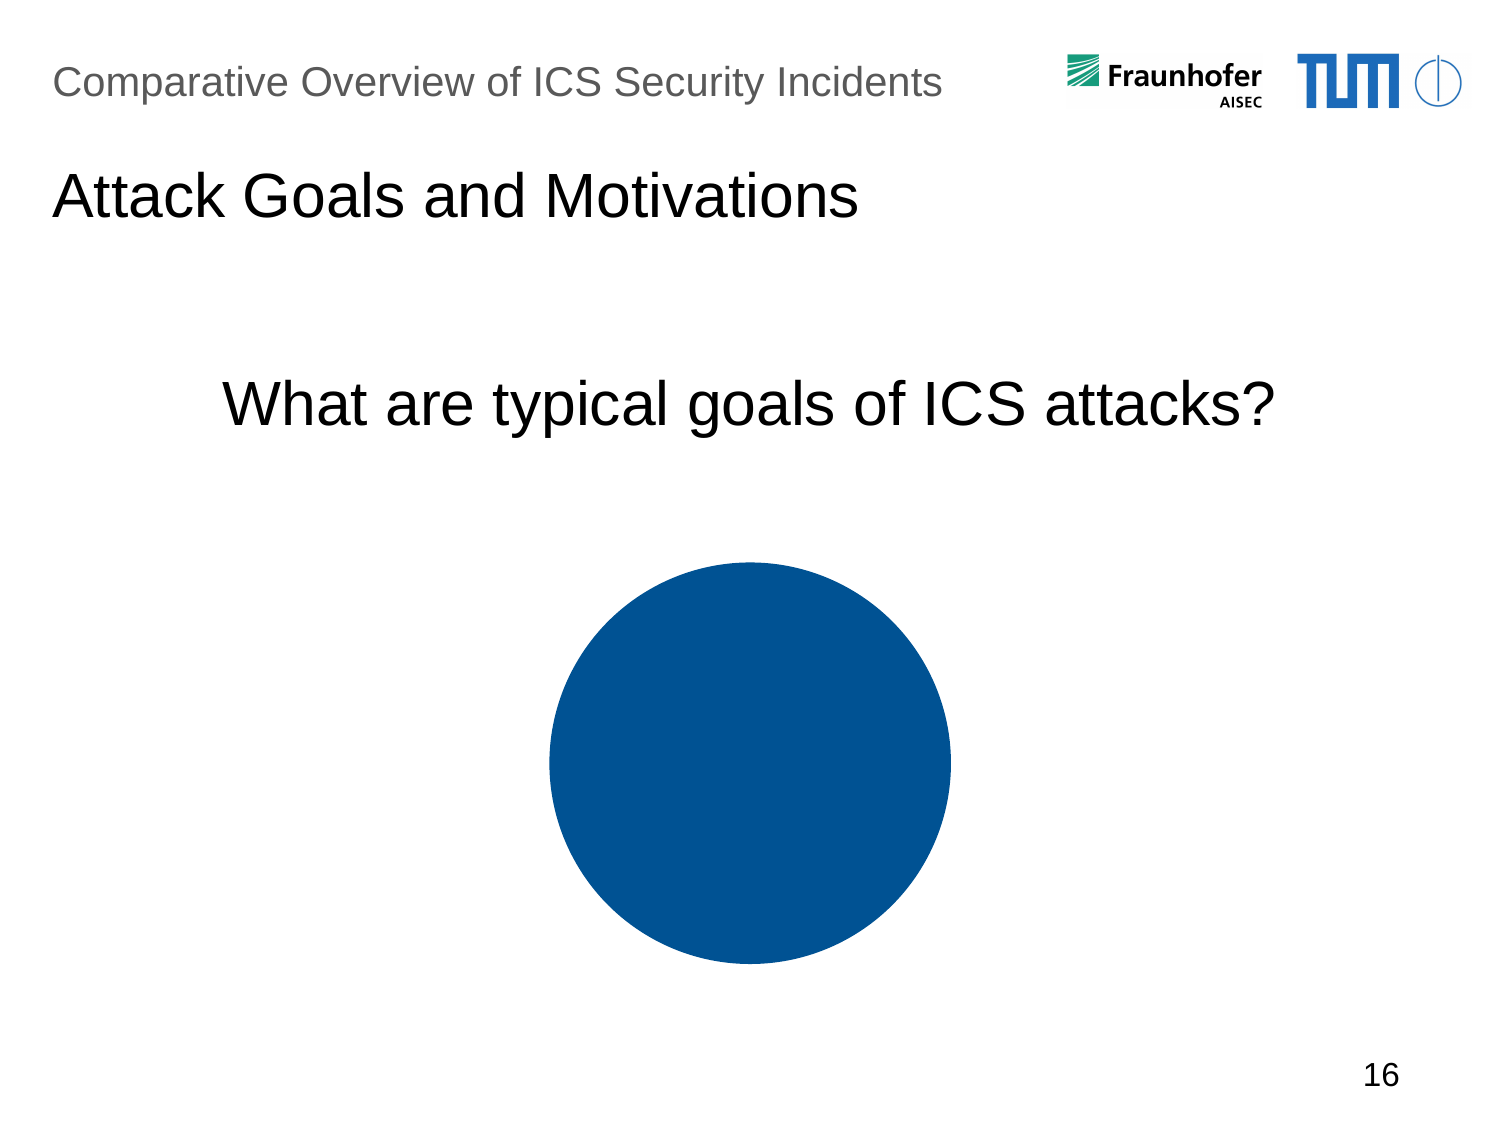

Comparative Overview of ICS Security Incidents
# Attack Goals and Motivations
What are typical goals of ICS attacks?

16